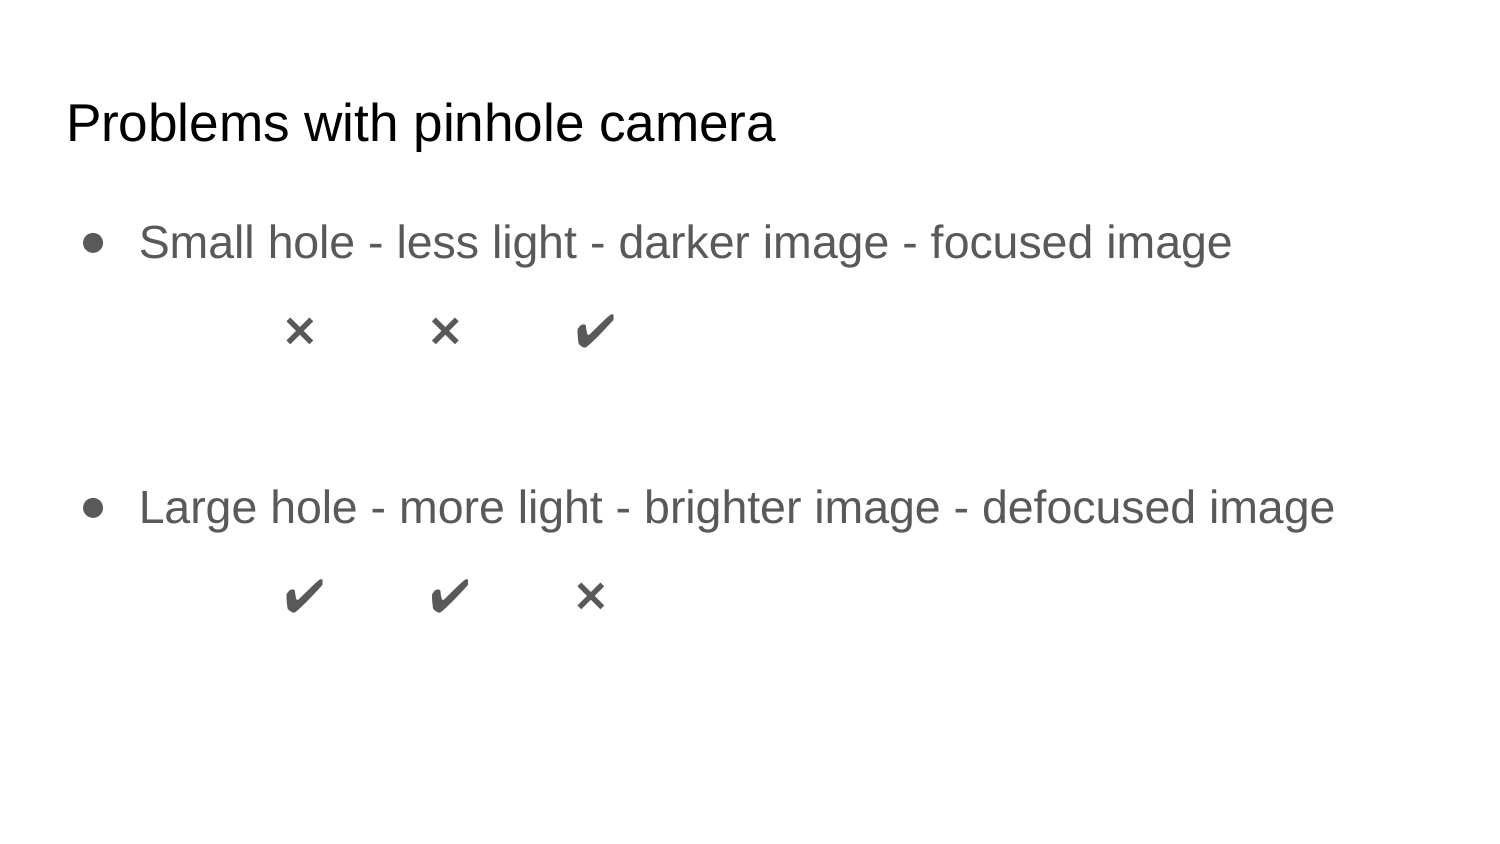

# Problems with pinhole camera
Small hole - less light - darker image - focused image
   			❌				❌				✔️

Large hole - more light - brighter image - defocused image
			✔️				✔️				❌